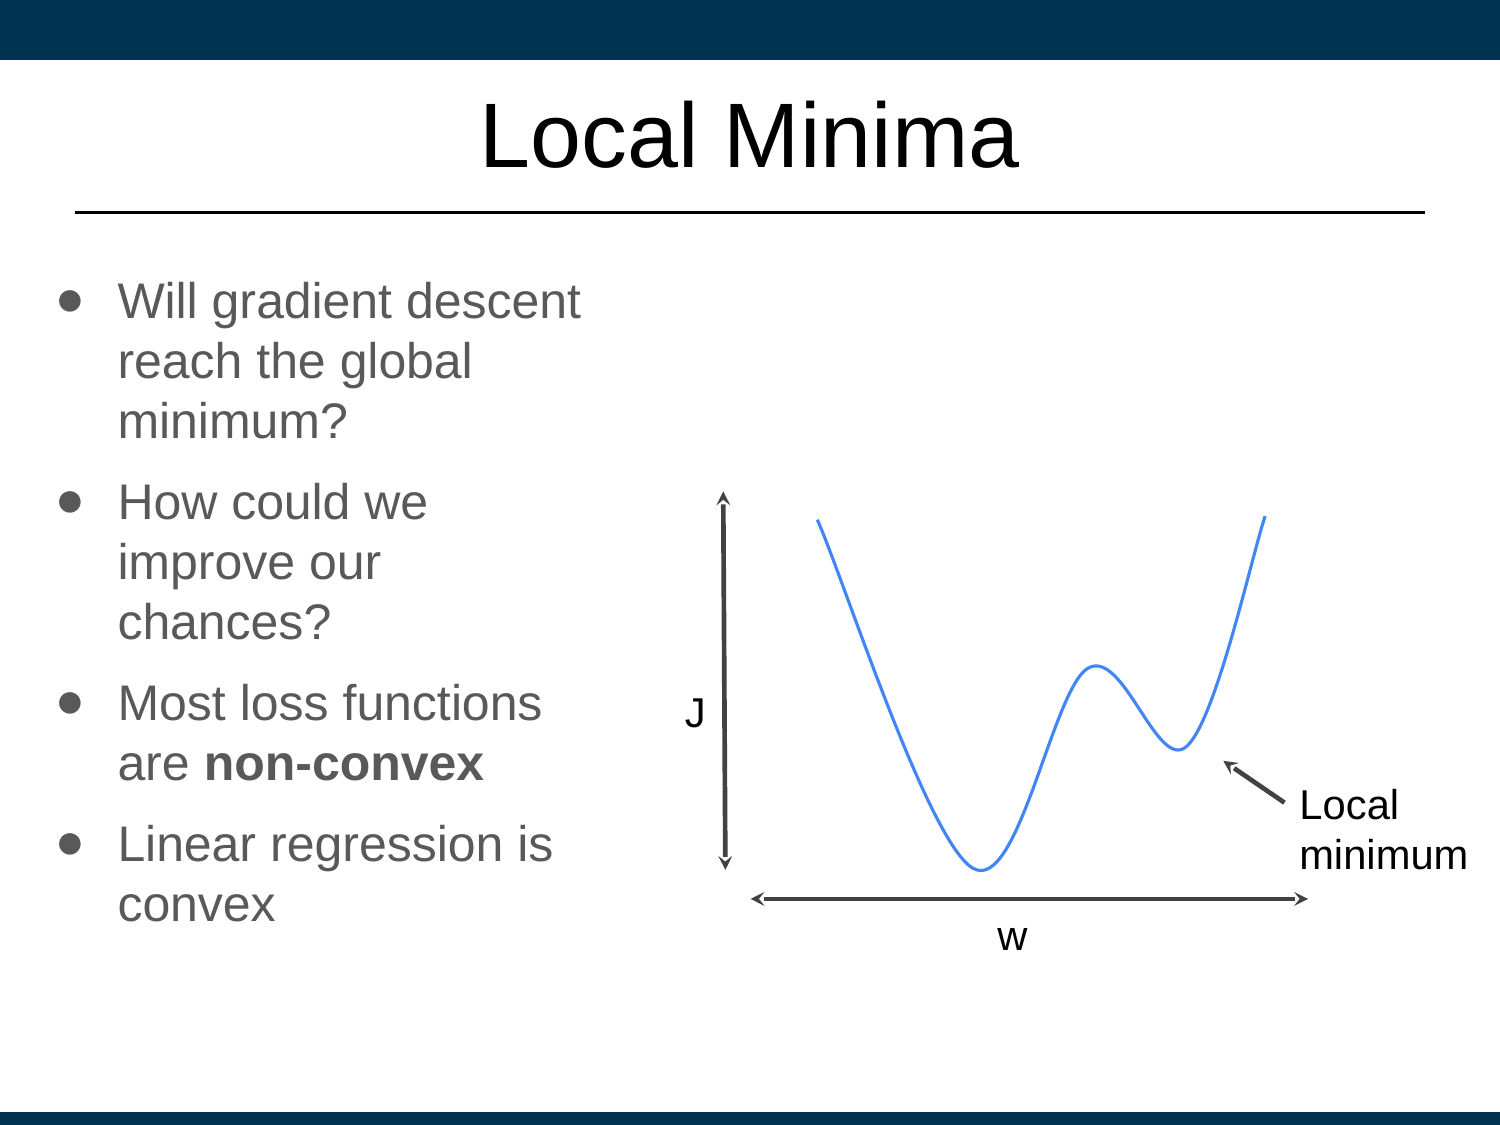

# Local Minima
Will gradient descent reach the global minimum?
How could we improve our chances?
Most loss functions are non-convex
Linear regression is convex

J
Local minimum
w